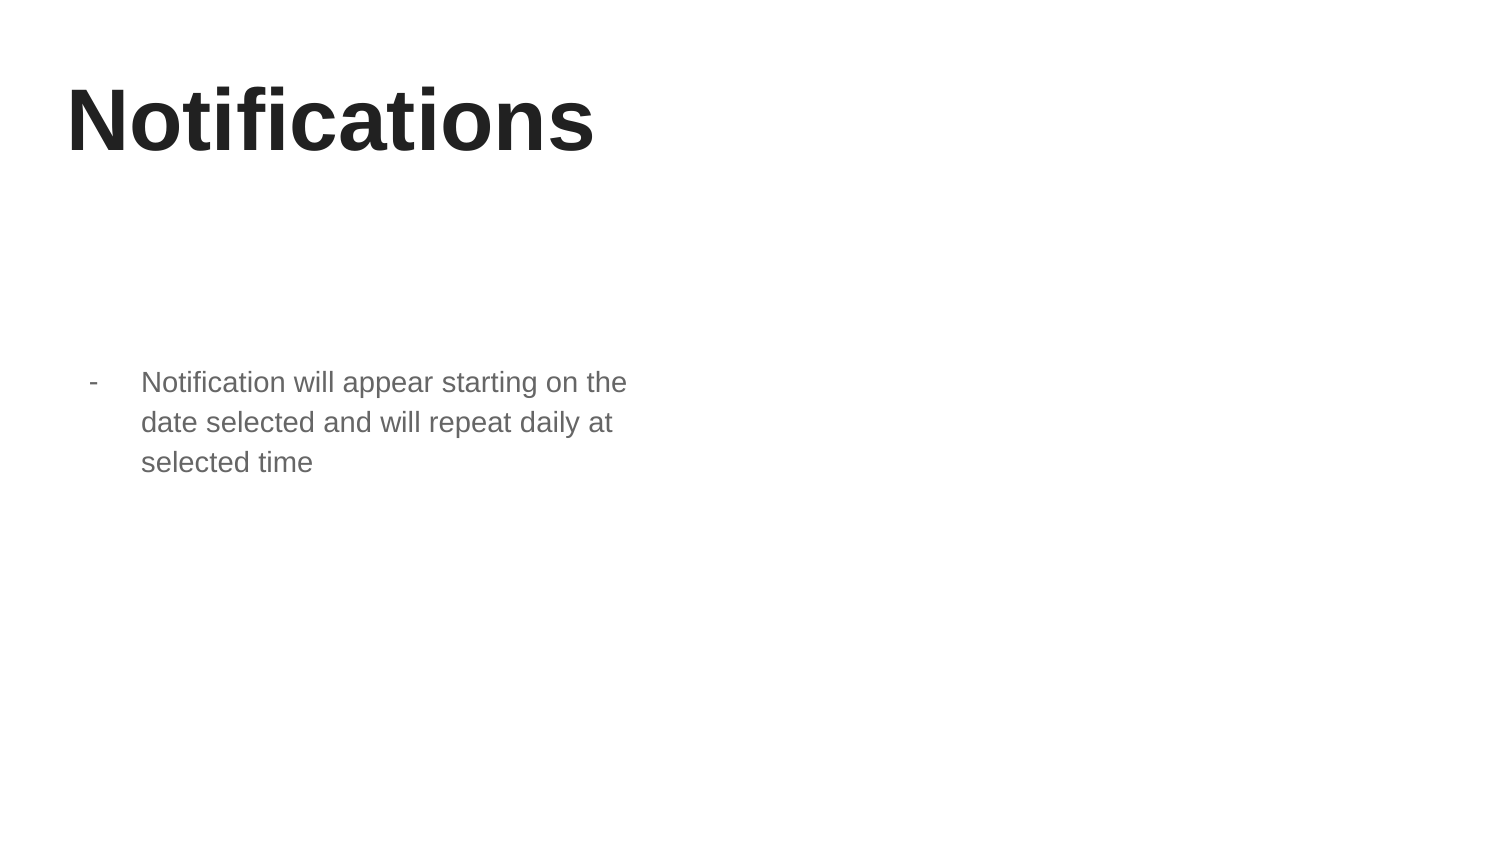

# Notifications

Notification will appear starting on the date selected and will repeat daily at selected time